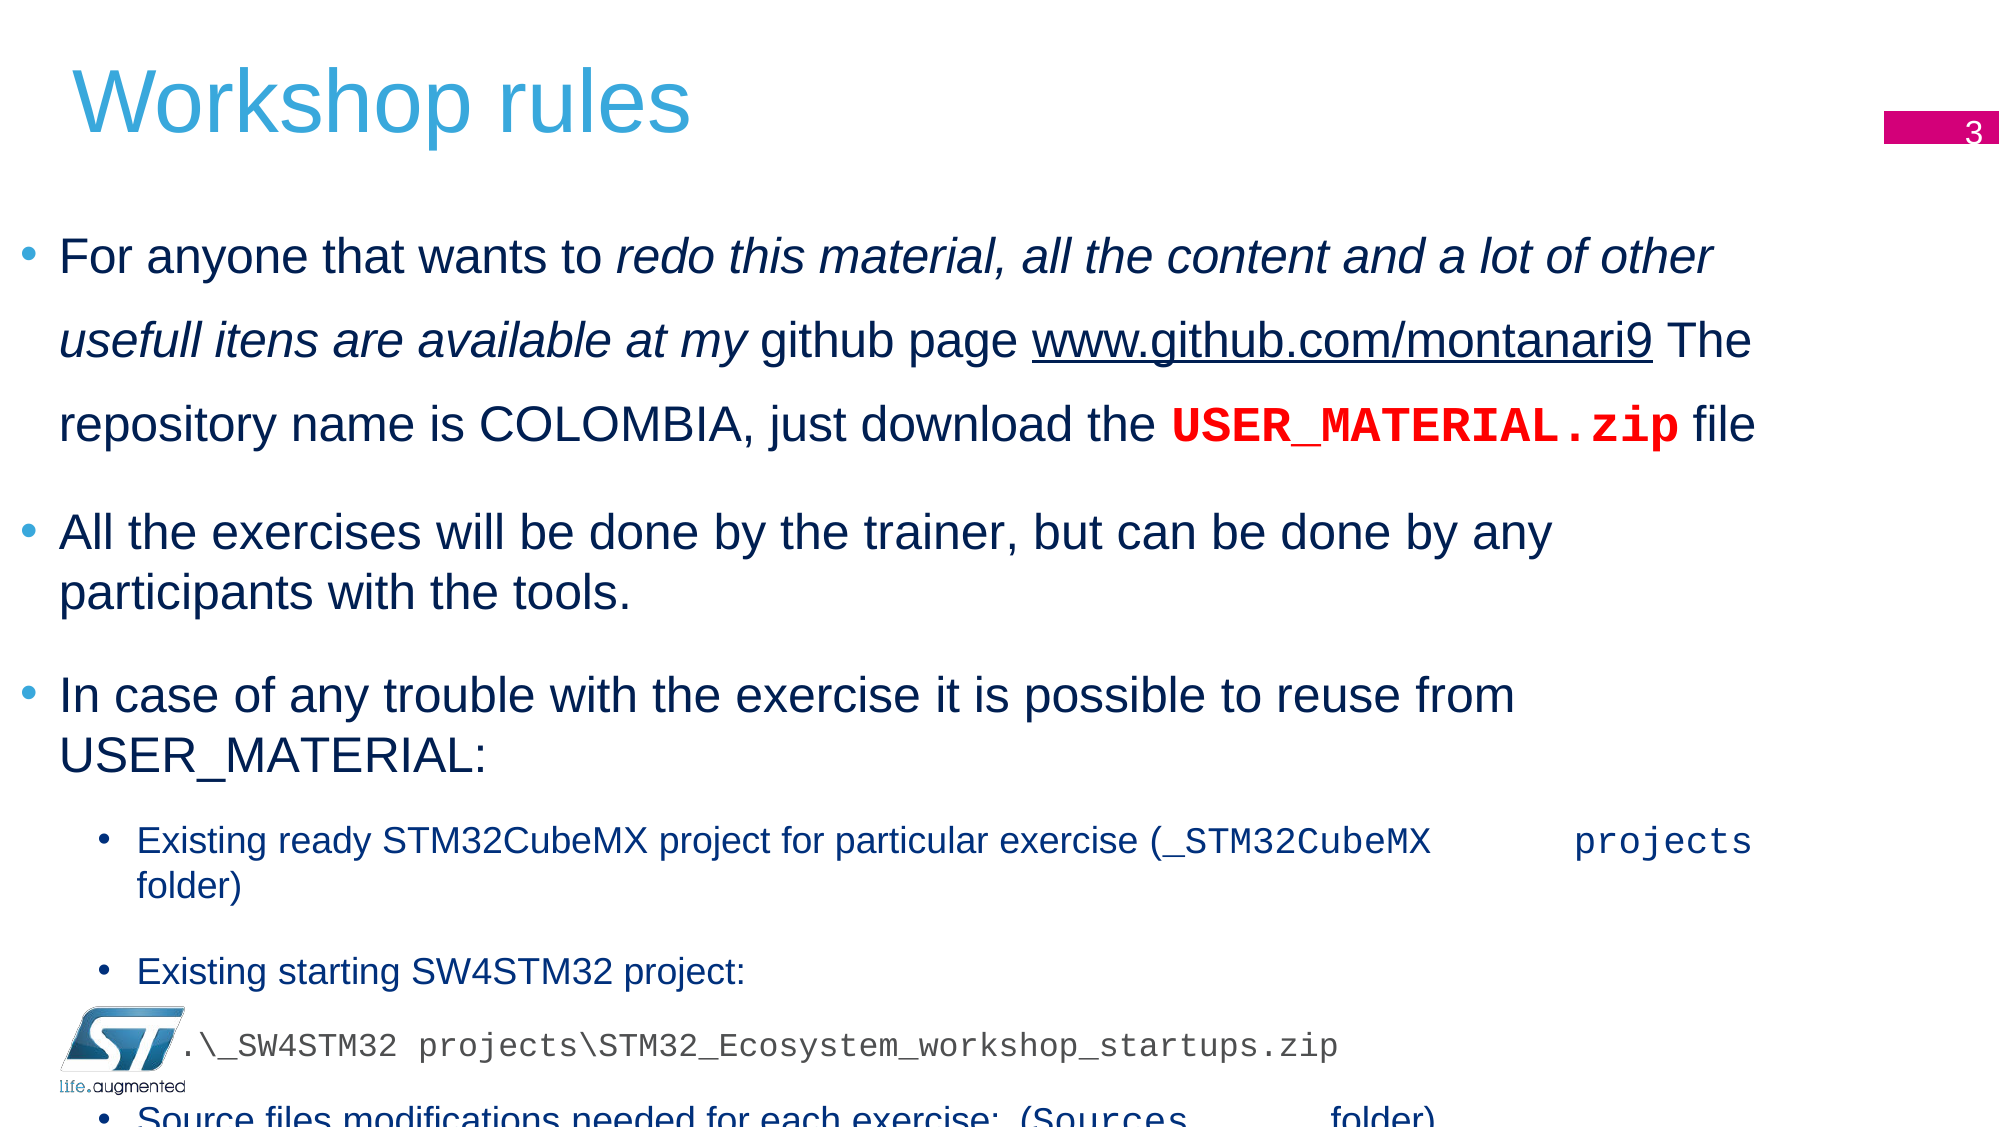

# Workshop rules
3

For anyone that wants to redo this material, all the content and a lot of other usefull itens are available at my github page www.github.com/montanari9 The repository name is COLOMBIA, just download the USER_MATERIAL.zip file
All the exercises will be done by the trainer, but can be done by any participants with the tools.
In case of any trouble with the exercise it is possible to reuse from USER_MATERIAL:
Existing ready STM32CubeMX project for particular exercise (_STM32CubeMX	projects	folder)

Existing starting SW4STM32 project:
.\_SW4STM32  projects\STM32_Ecosystem_workshop_startups.zip

Source files modifications needed for each exercise:  (Sources	folder)

Already completed SW4STM32 project
.\_SW4STM32  projects\STM32_Ecosystem_workshop_solutions.zip